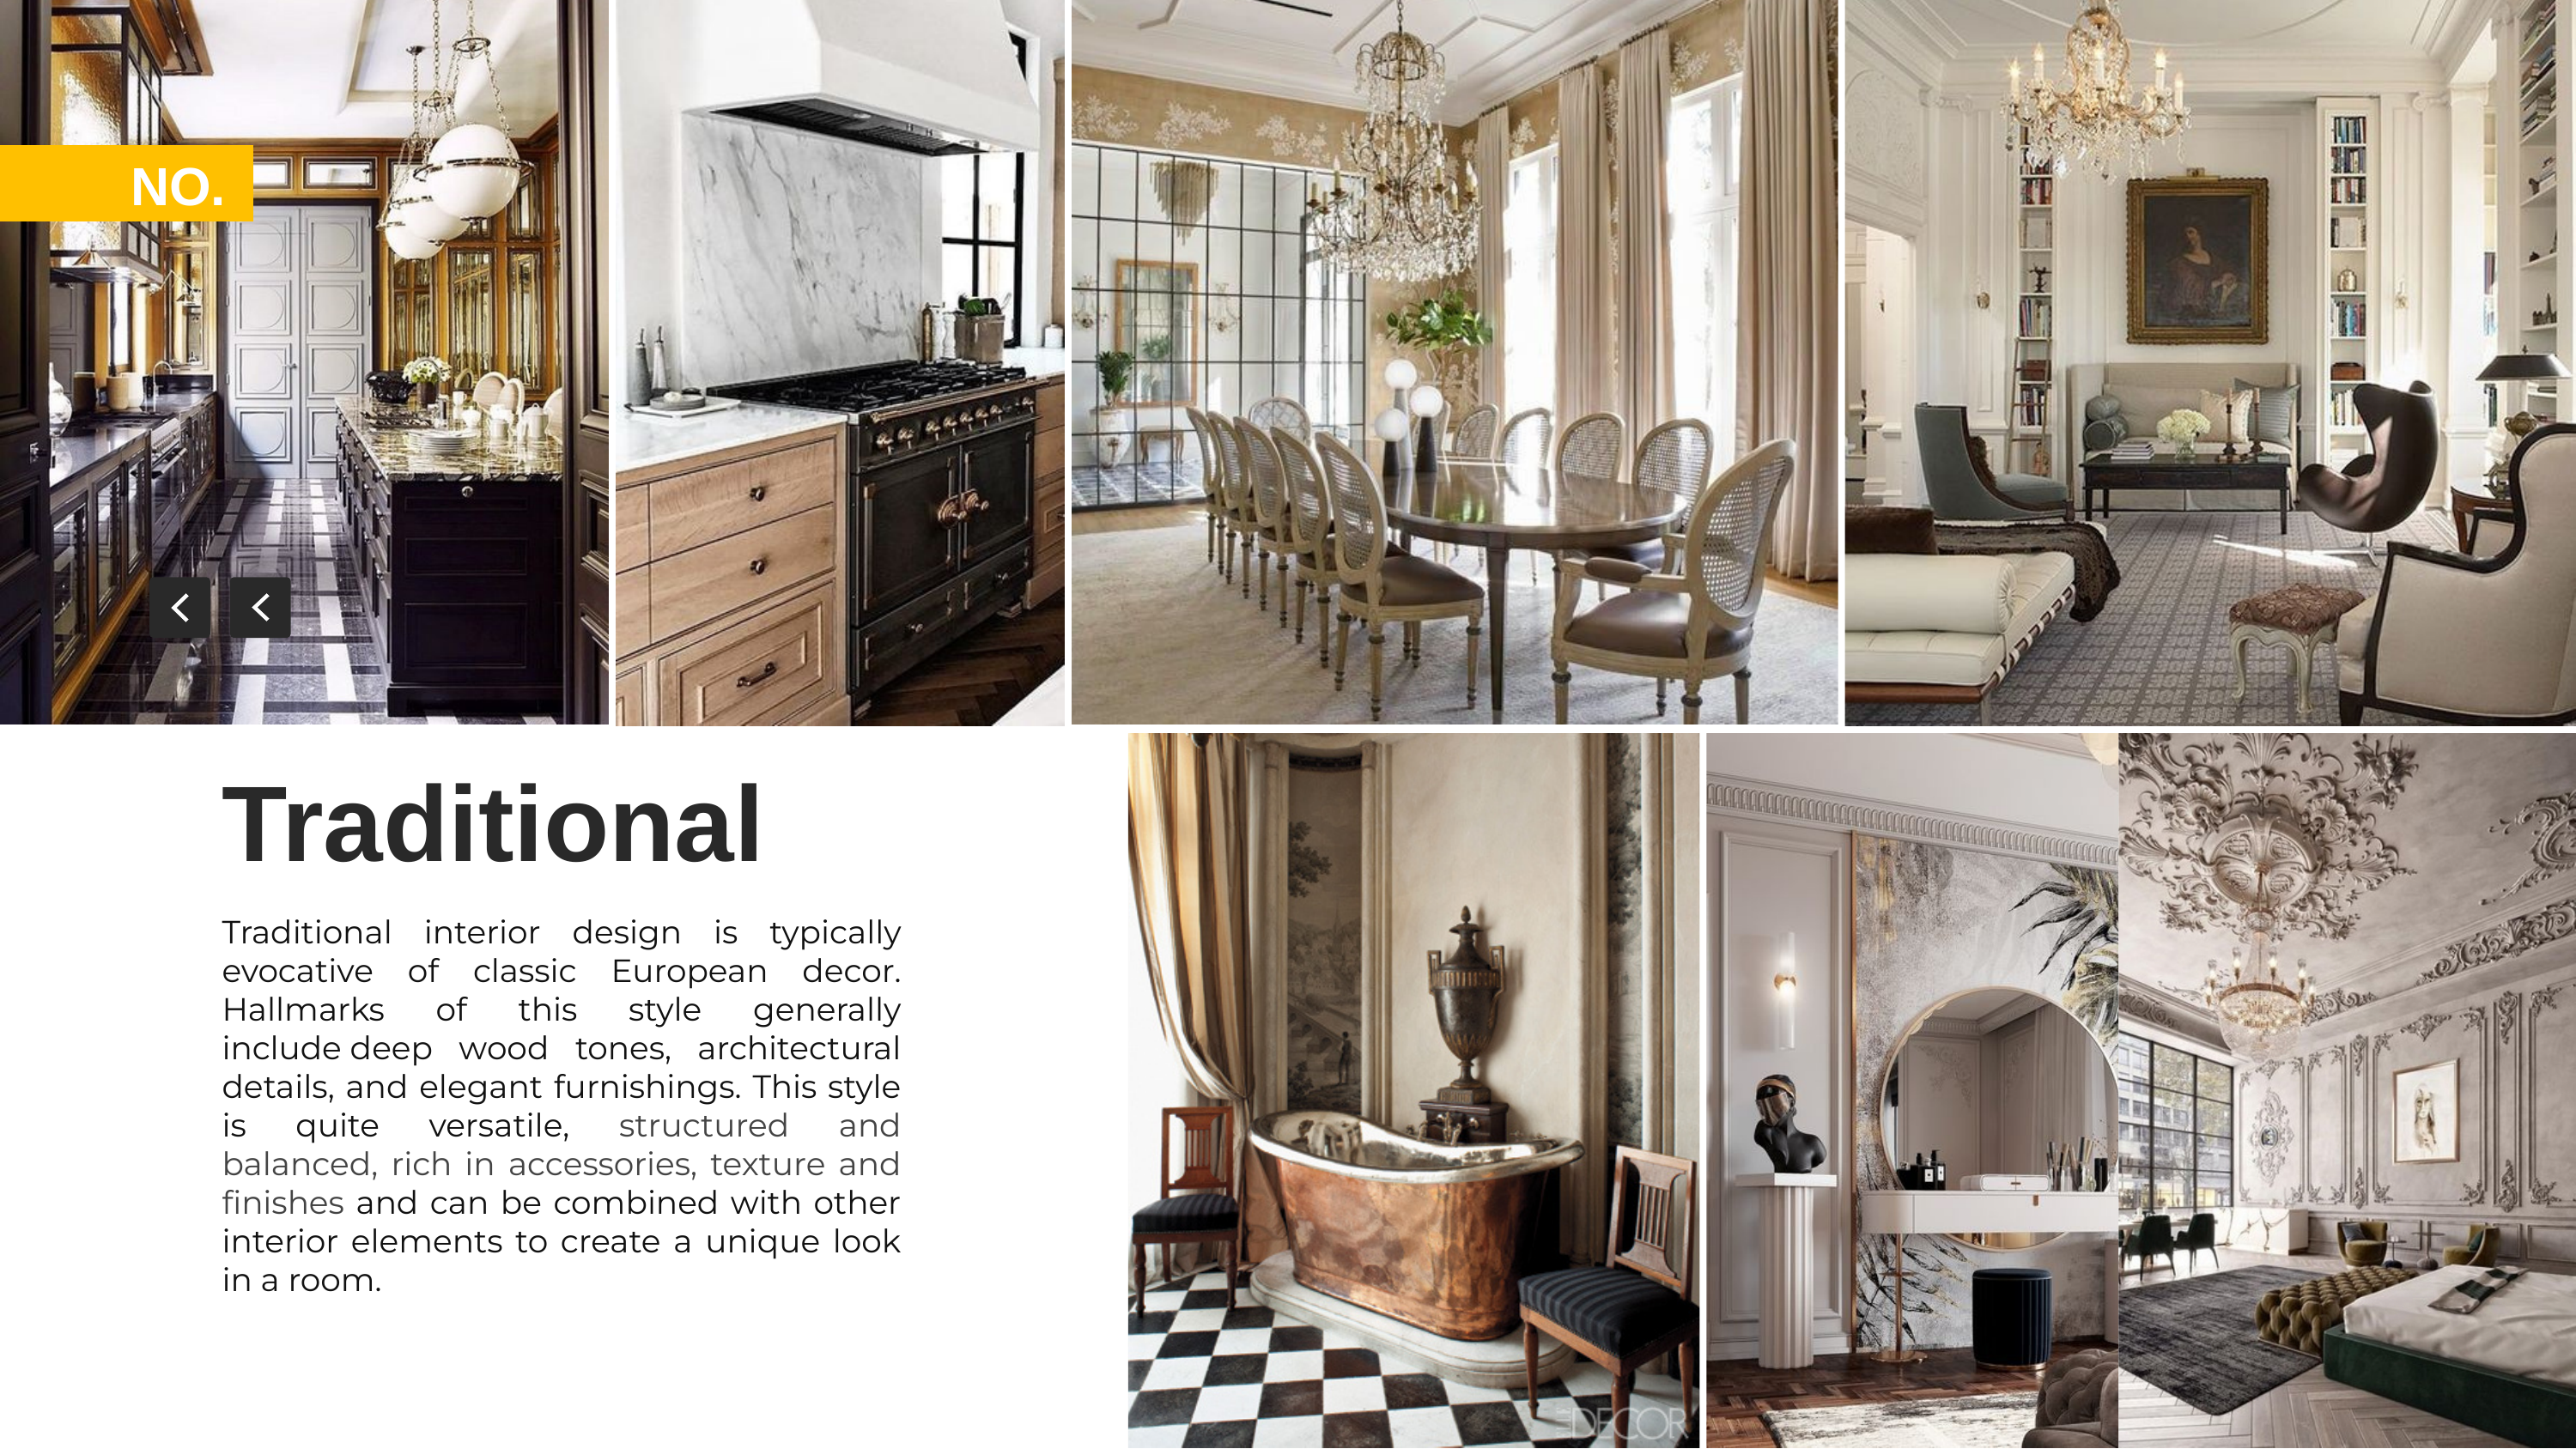

NO.

Traditional

Traditional interior design is typically evocative of classic European decor. Hallmarks of this style generally include deep wood tones, architectural details, and elegant furnishings. This style is quite versatile, structured and balanced, rich in accessories, texture and finishes and can be combined with other interior elements to create a unique look in a room.